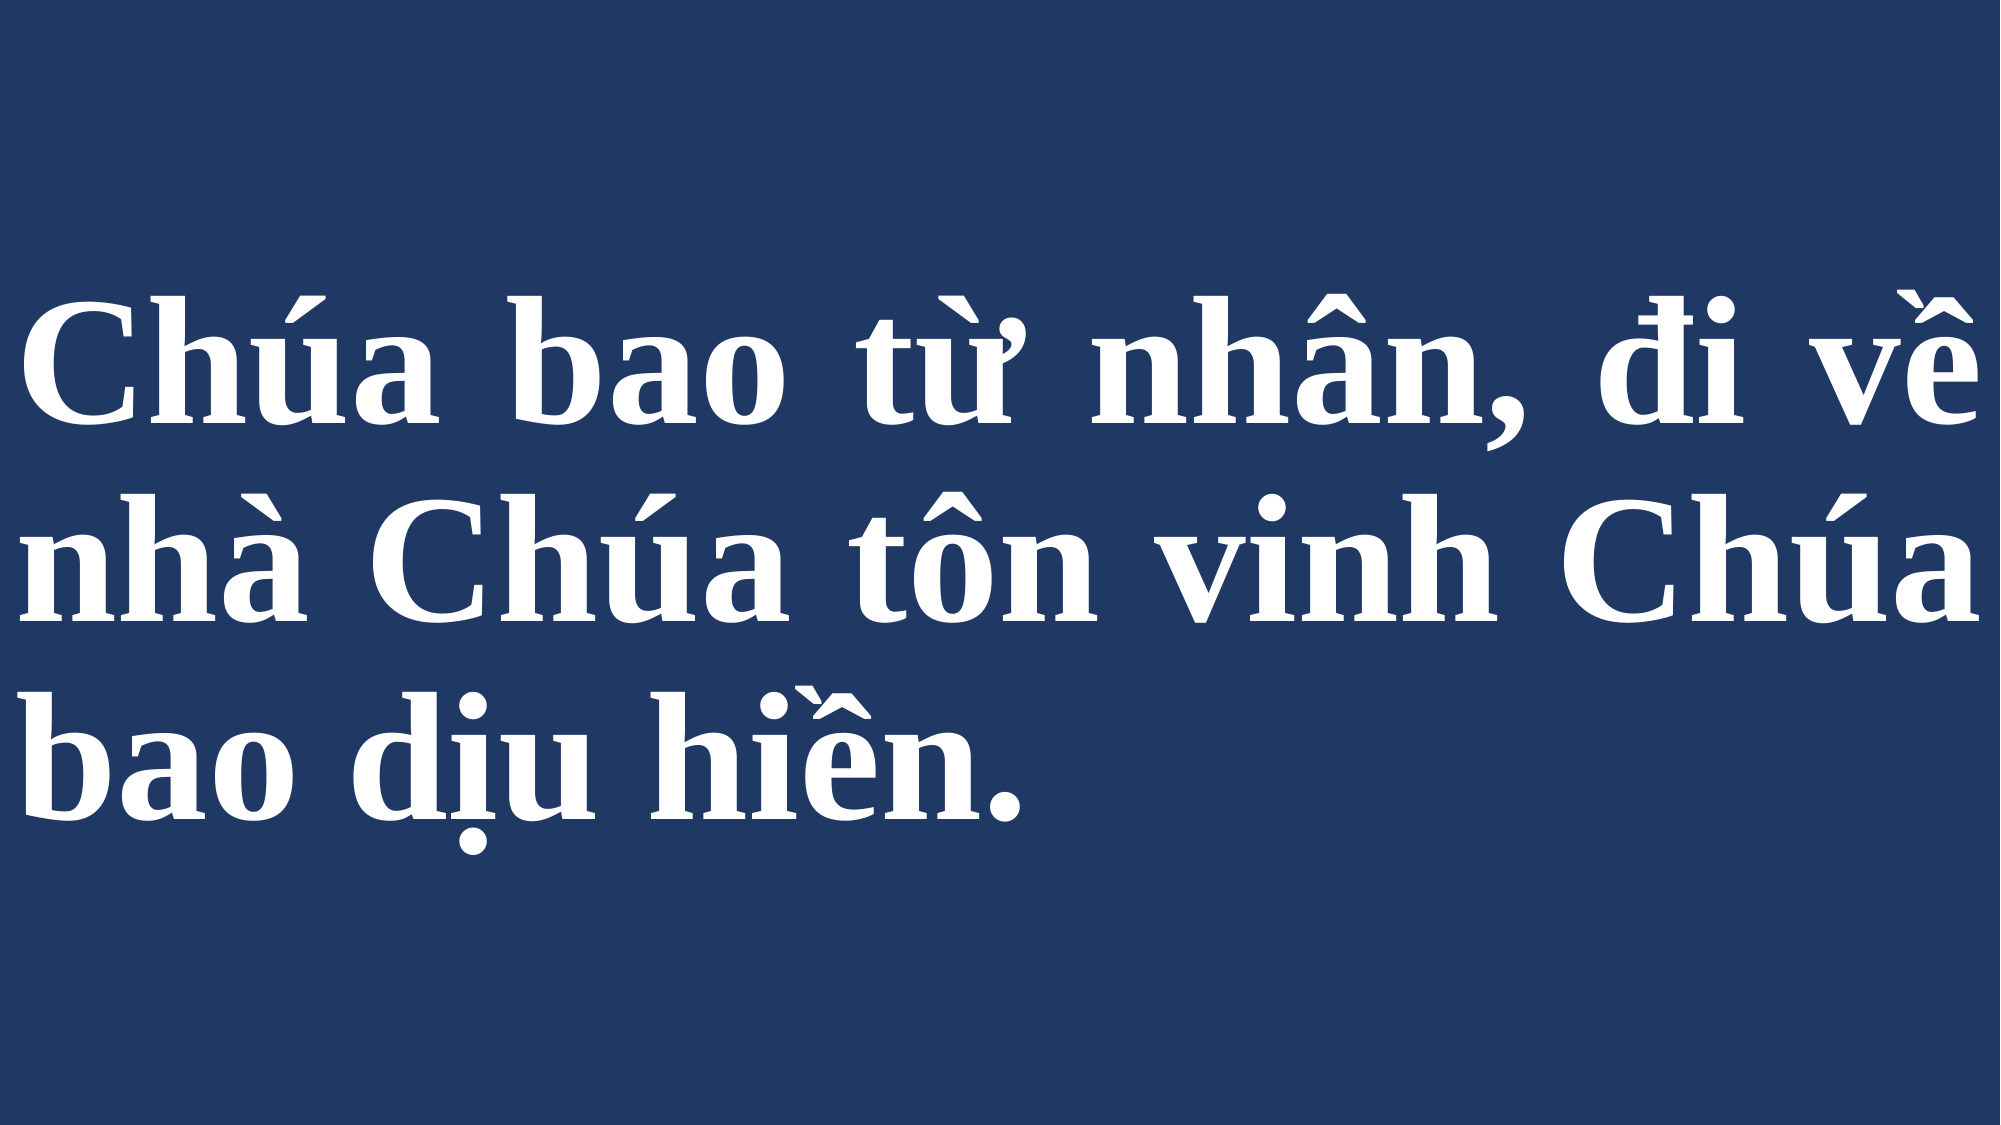

# Chúa bao từ nhân, đi về nhà Chúa tôn vinh Chúa bao dịu hiền.